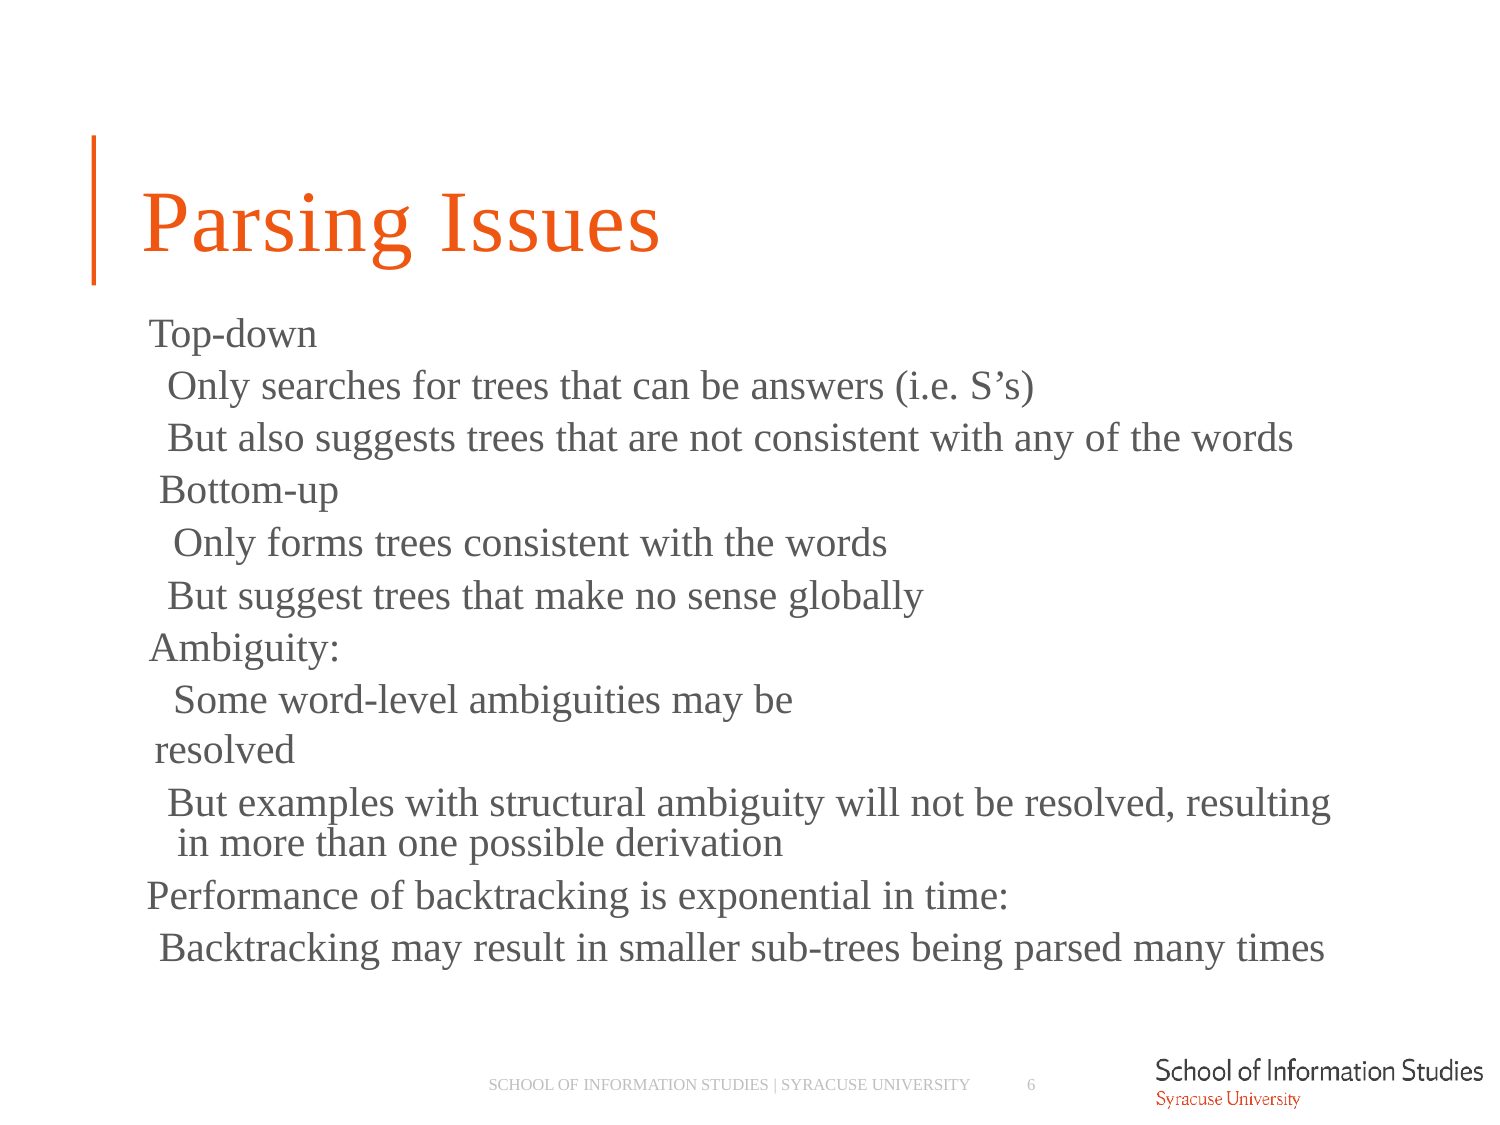

# Parsing Issues
Top-down
­ Only searches for trees that can be answers (i.e. S’s)
­ But also suggests trees that are not consistent with any of the words  Bottom-up
­ Only forms trees consistent with the words
­ But suggest trees that make no sense globally  Ambiguity:
­ Some word-level ambiguities may be resolved
­ But examples with structural ambiguity will not be resolved, resulting  in more than one possible derivation
Performance of backtracking is exponential in time:
­ Backtracking may result in smaller sub-trees being parsed many times
6
SCHOOL OF INFORMATION STUDIES | SYRACUSE UNIVERSITY